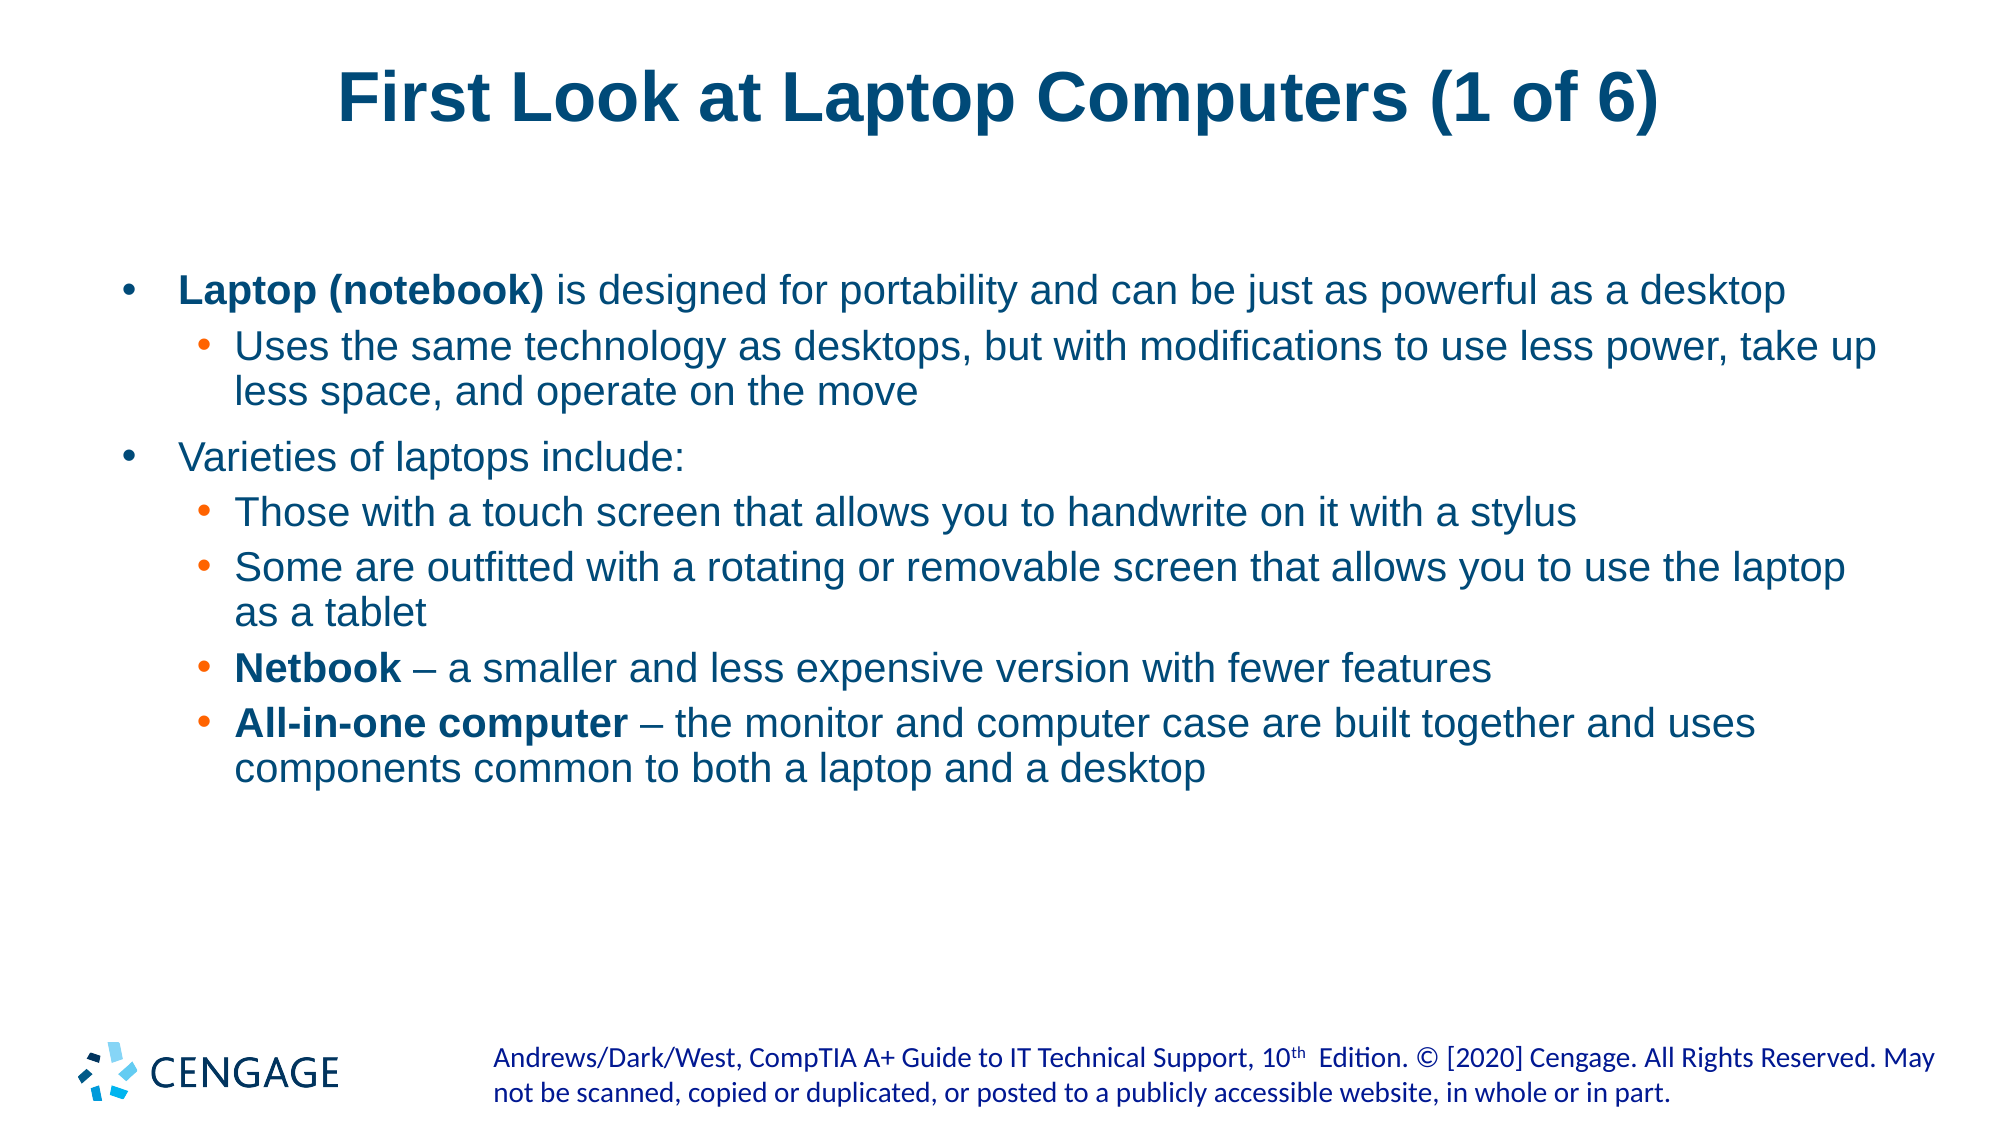

# First Look at Laptop Computers (1 of 6)
Laptop (notebook) is designed for portability and can be just as powerful as a desktop
Uses the same technology as desktops, but with modifications to use less power, take up less space, and operate on the move
Varieties of laptops include:
Those with a touch screen that allows you to handwrite on it with a stylus
Some are outfitted with a rotating or removable screen that allows you to use the laptop as a tablet
Netbook – a smaller and less expensive version with fewer features
All-in-one computer – the monitor and computer case are built together and uses components common to both a laptop and a desktop